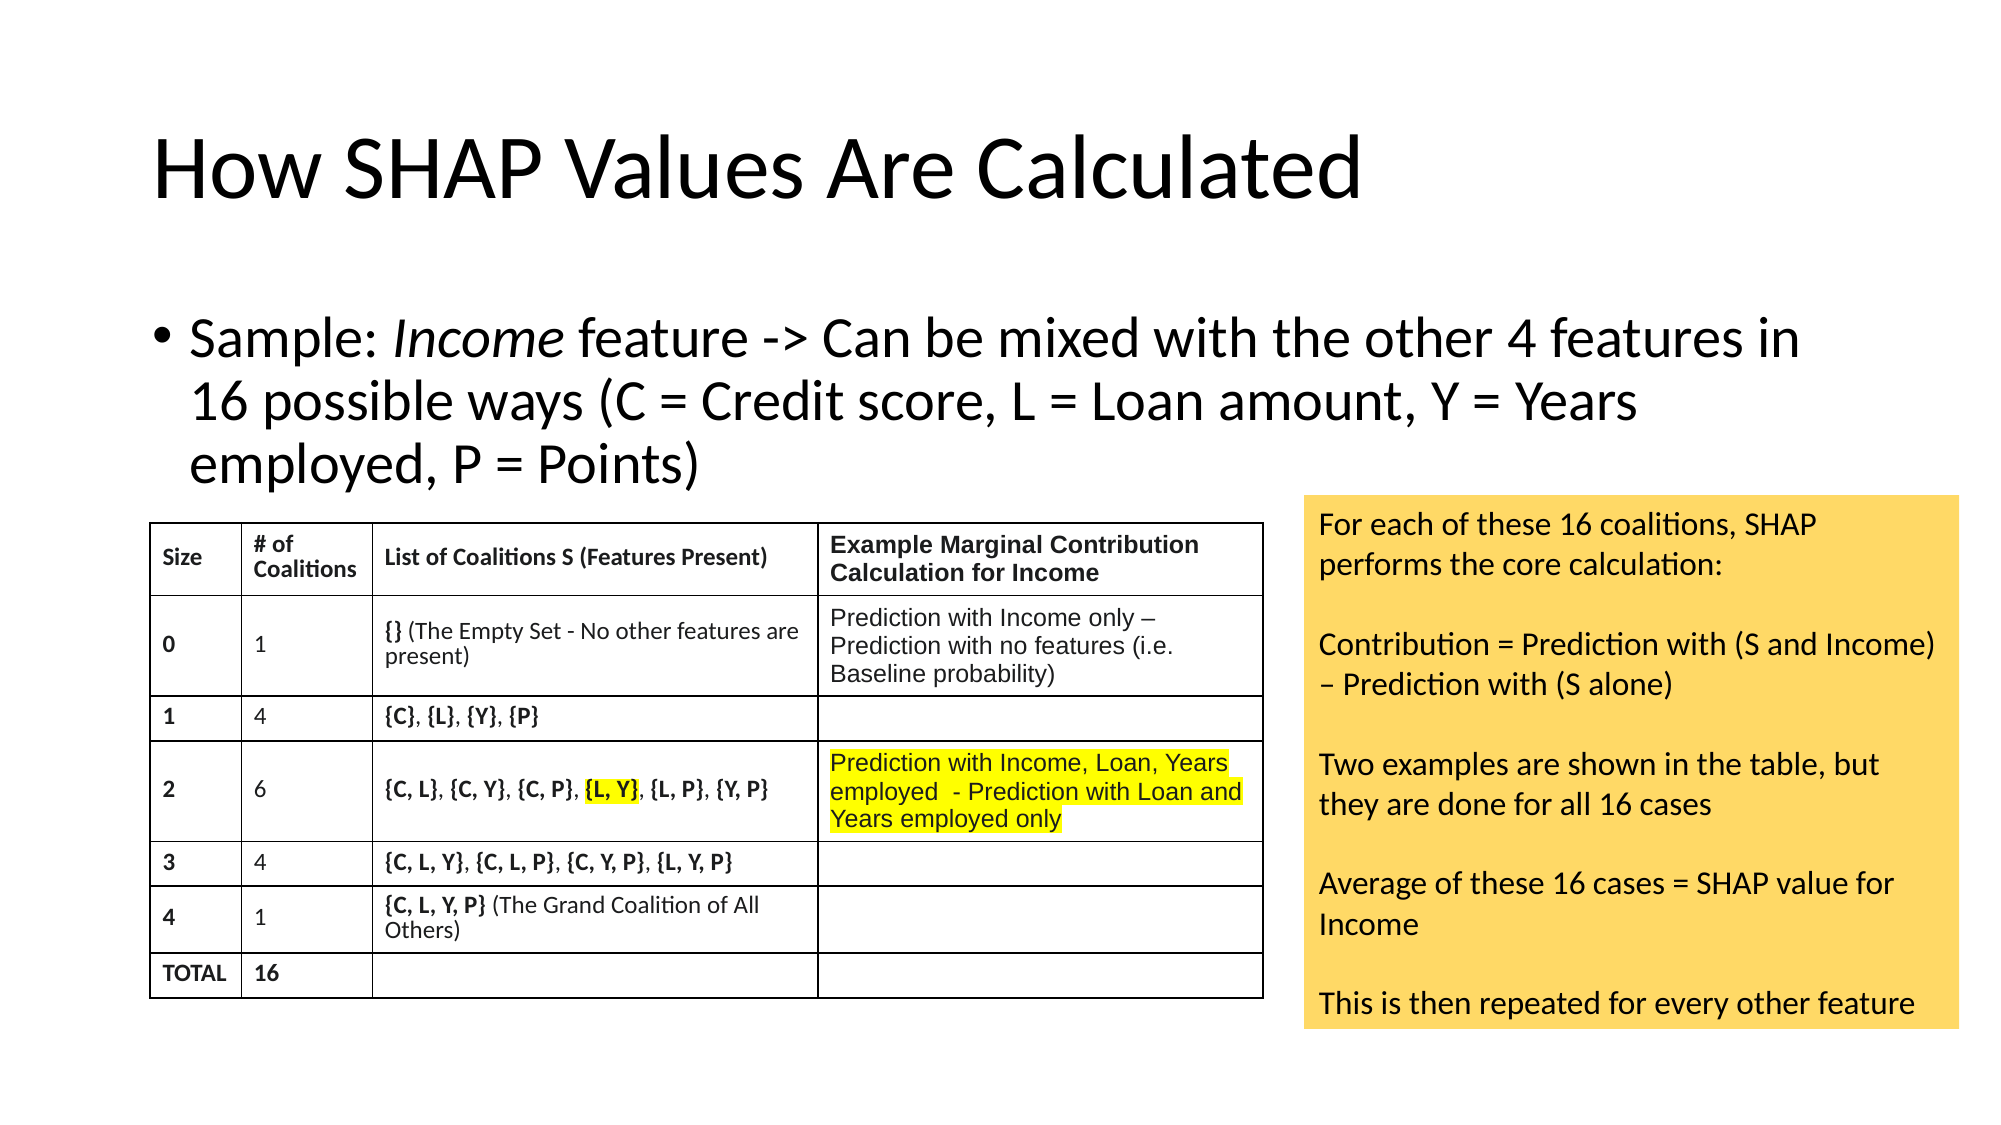

# How SHAP Values Are Calculated
Sample: Income feature -> Can be mixed with the other 4 features in 16 possible ways (C = Credit score, L = Loan amount, Y = Years employed, P = Points)
For each of these 16 coalitions, SHAP performs the core calculation:

Contribution = Prediction with (S and Income) – Prediction with (S alone)

Two examples are shown in the table, but they are done for all 16 cases

Average of these 16 cases = SHAP value for Income

This is then repeated for every other feature
| Size | # of Coalitions | List of Coalitions S (Features Present) | Example Marginal Contribution Calculation for Income |
| --- | --- | --- | --- |
| 0 | 1 | {} (The Empty Set - No other features are present) | Prediction with Income only – Prediction with no features (i.e. Baseline probability) |
| 1 | 4 | {C}, {L}, {Y}, {P} |  |
| 2 | 6 | {C, L}, {C, Y}, {C, P}, {L, Y}, {L, P}, {Y, P} | Prediction with Income, Loan, Years employed - Prediction with Loan and Years employed only |
| 3 | 4 | {C, L, Y}, {C, L, P}, {C, Y, P}, {L, Y, P} |  |
| 4 | 1 | {C, L, Y, P} (The Grand Coalition of All Others) |  |
| TOTAL | 16 |  |  |